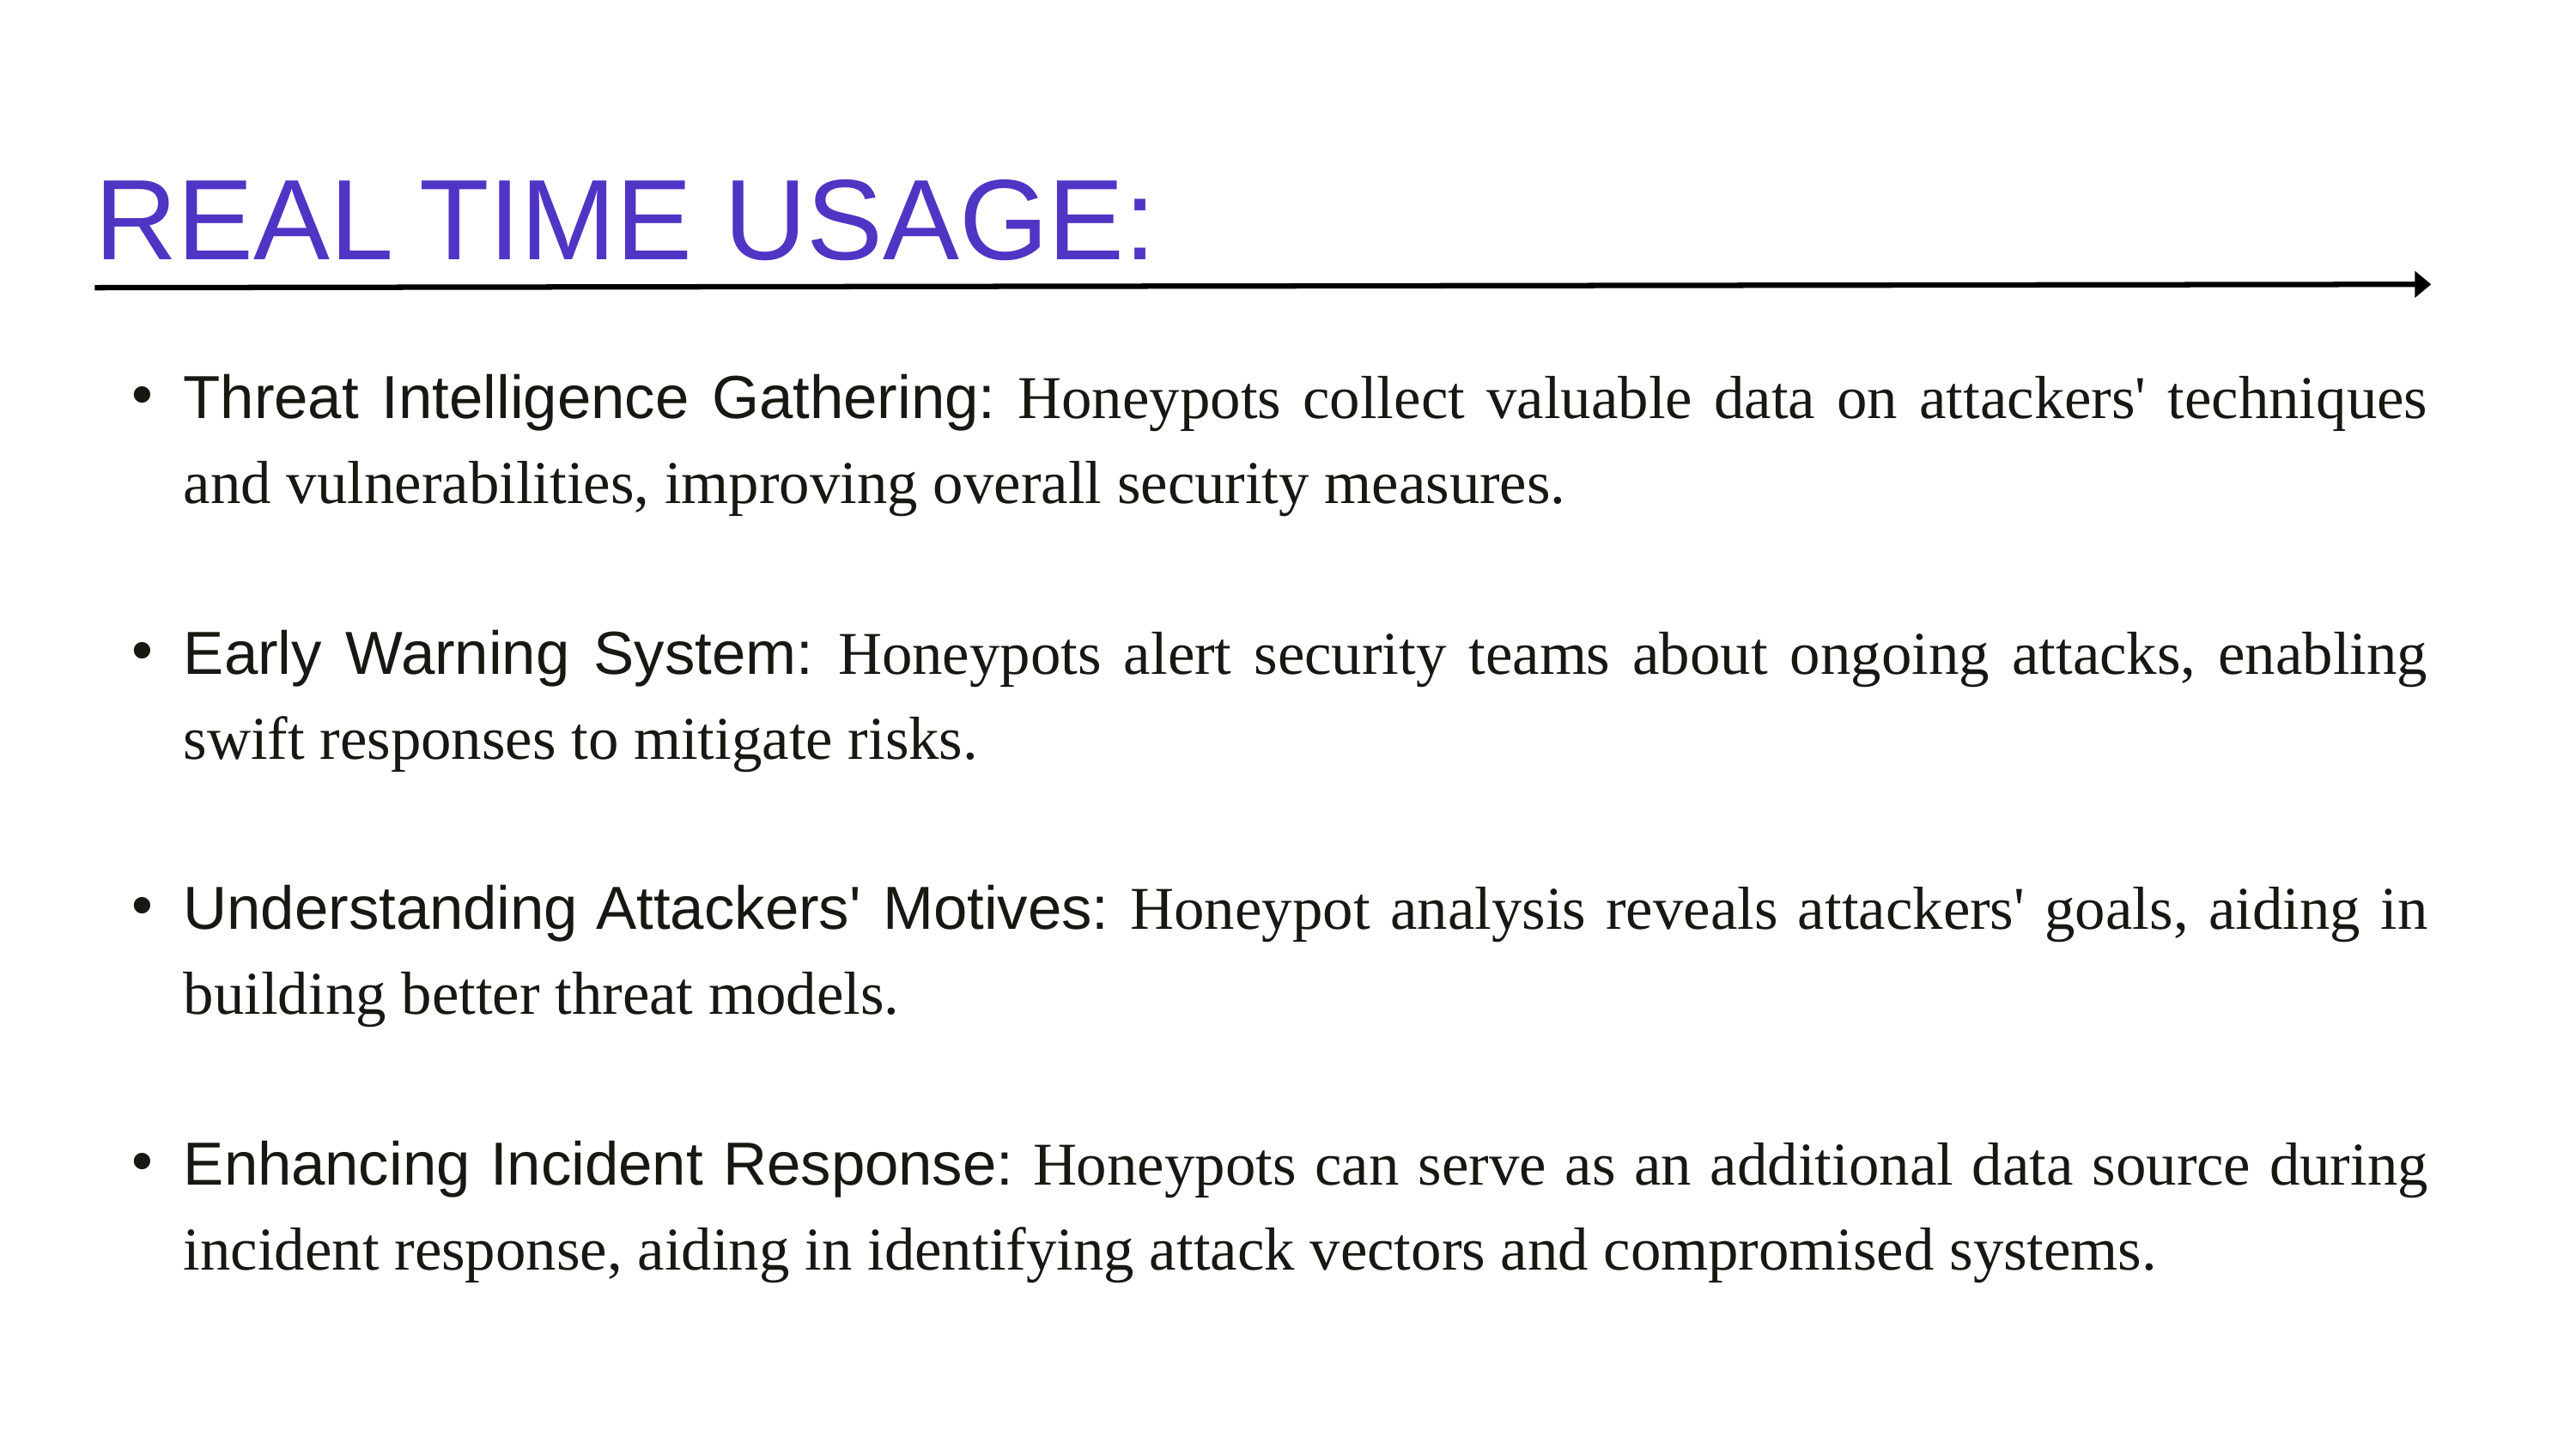

REAL TIME USAGE:

Threat Intelligence Gathering: Honeypots collect valuable data on attackers' techniques and vulnerabilities, improving overall security measures.

Early Warning System: Honeypots alert security teams about ongoing attacks, enabling swift responses to mitigate risks.

Understanding Attackers' Motives: Honeypot analysis reveals attackers' goals, aiding in building better threat models.

Enhancing Incident Response: Honeypots can serve as an additional data source during incident response, aiding in identifying attack vectors and compromised systems.